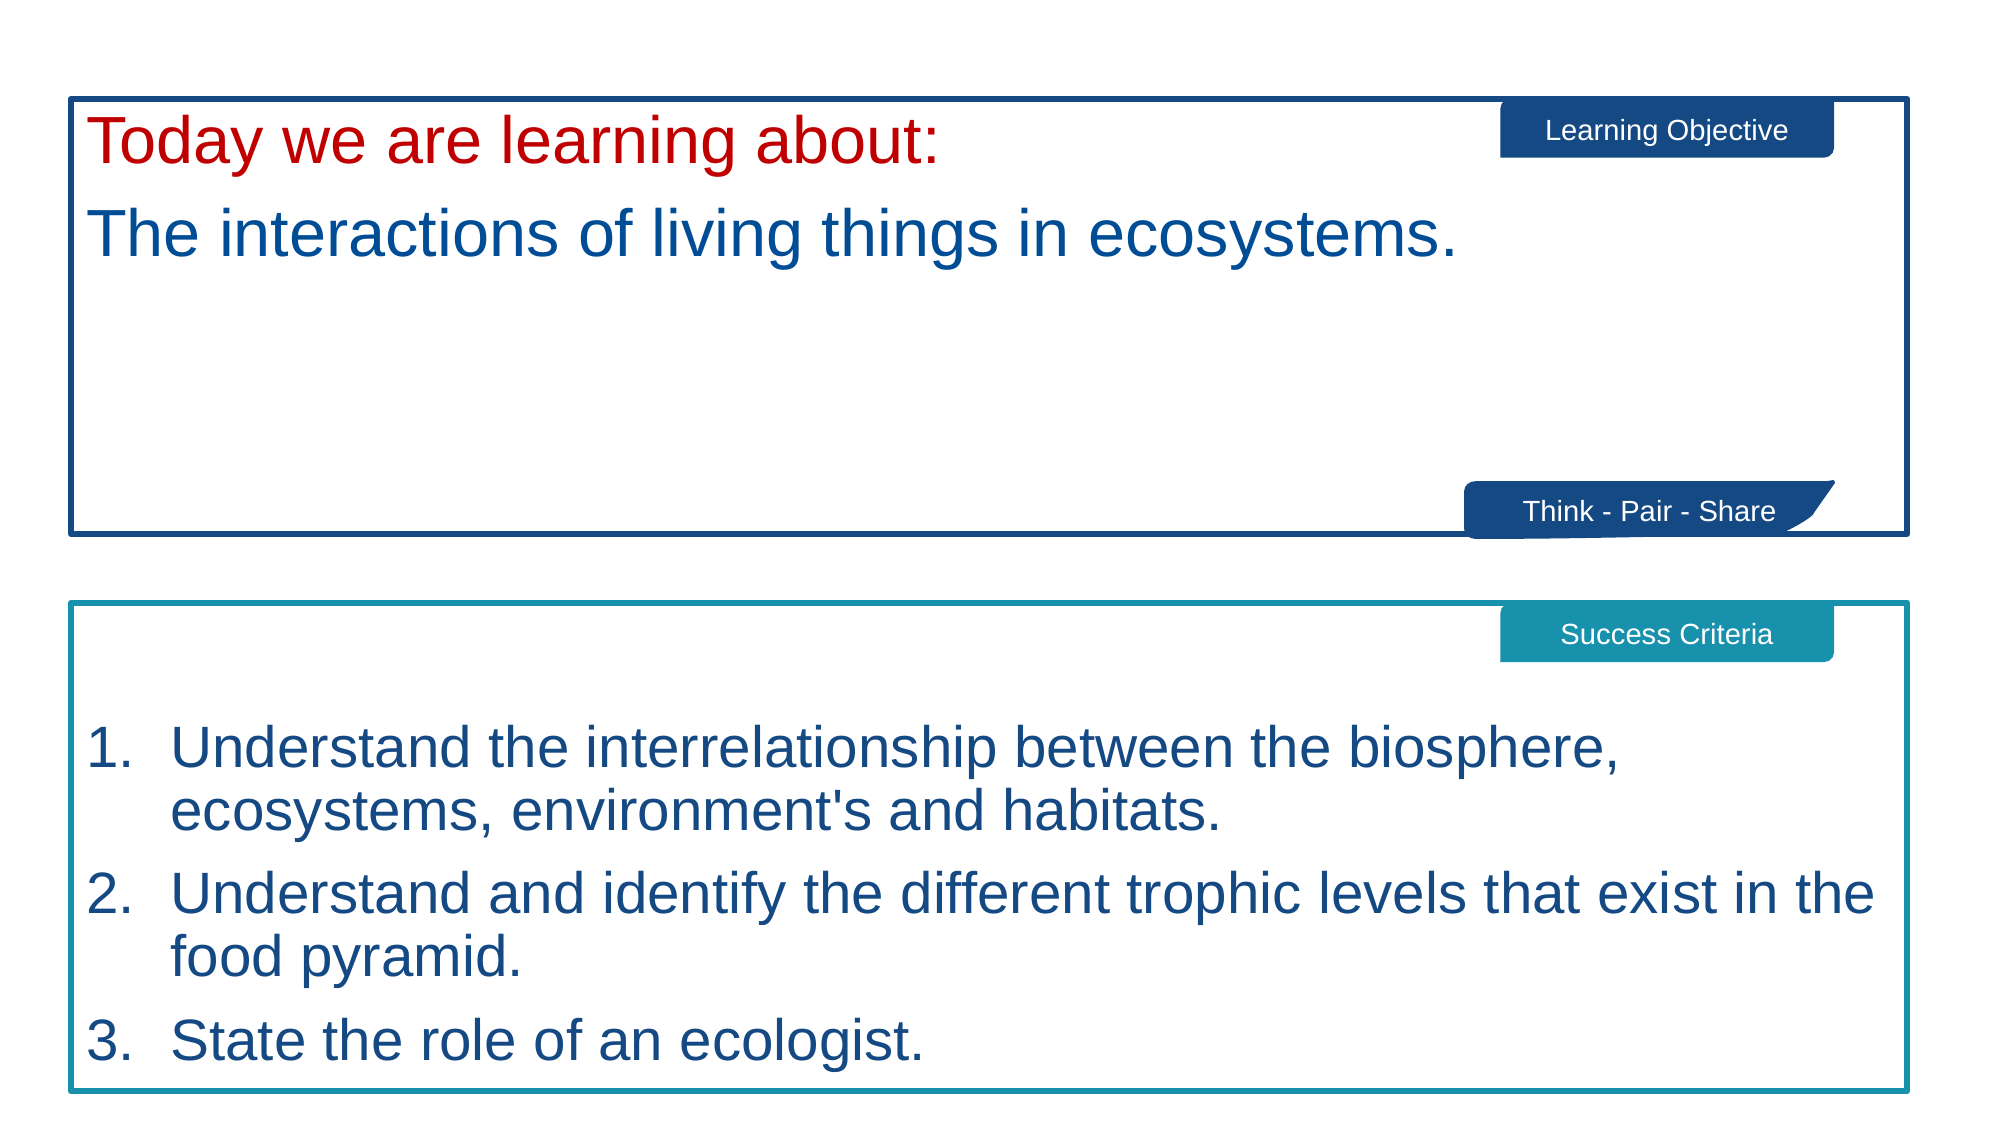

Today we are learning about:
The interactions of living things in ecosystems.

Understand the interrelationship between the biosphere, ecosystems, environment's and habitats.
Understand and identify the different trophic levels that exist in the food pyramid.
State the role of an ecologist.